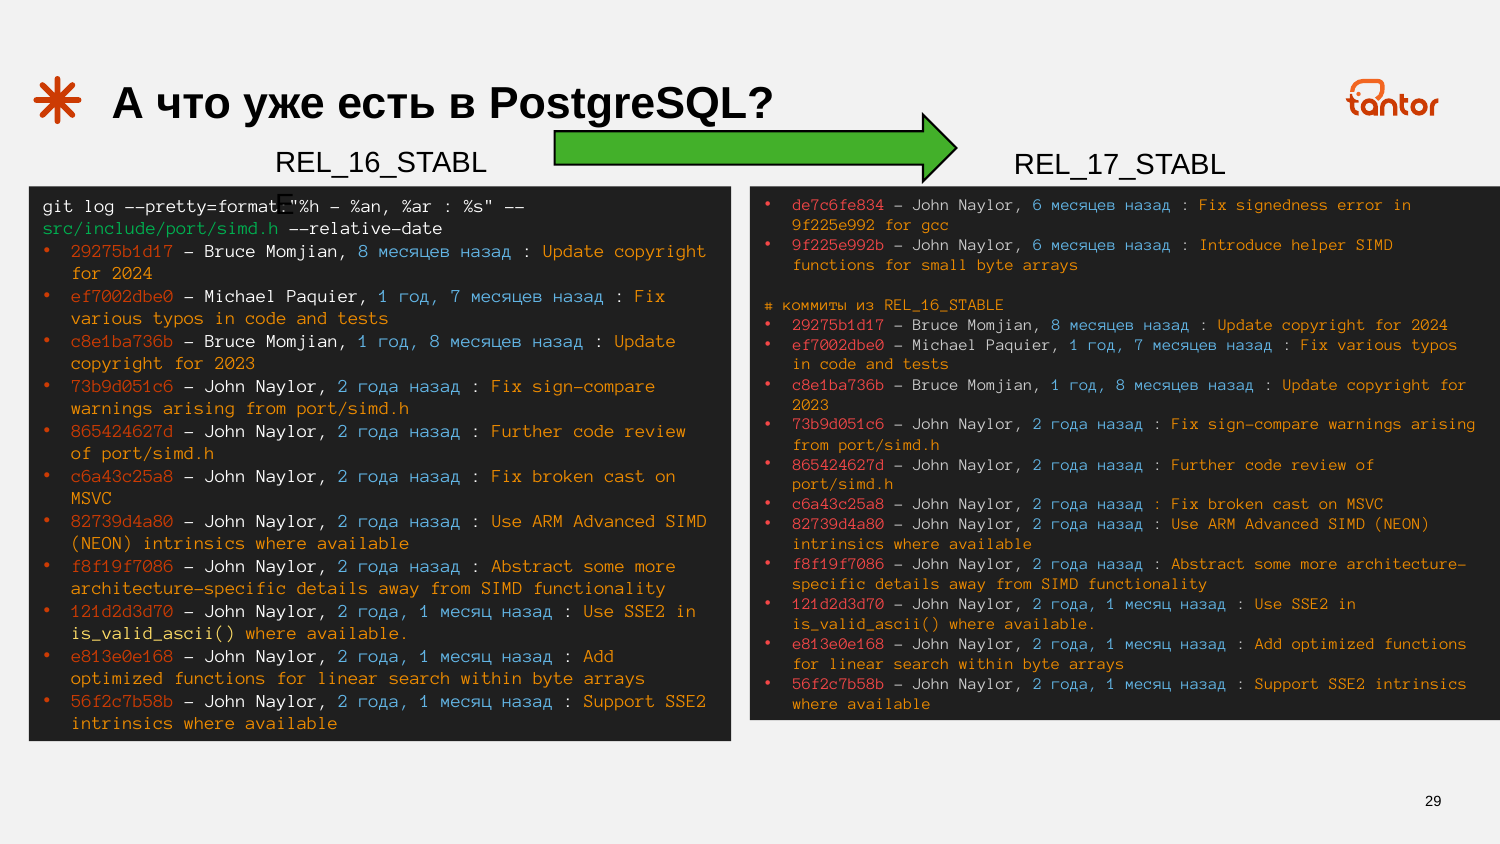

# А что уже есть в PostgreSQL?

REL_16_STABLE
REL_17_STABLE
git log --pretty=format:"%h - %an, %ar : %s" -- src/include/port/simd.h --relative-date
29275b1d17 - Bruce Momjian, 8 месяцев назад : Update copyright for 2024
ef7002dbe0 - Michael Paquier, 1 год, 7 месяцев назад : Fix various typos in code and tests
c8e1ba736b - Bruce Momjian, 1 год, 8 месяцев назад : Update copyright for 2023
73b9d051c6 - John Naylor, 2 года назад : Fix sign-compare warnings arising from port/simd.h
865424627d - John Naylor, 2 года назад : Further code review of port/simd.h
c6a43c25a8 - John Naylor, 2 года назад : Fix broken cast on MSVC
82739d4a80 - John Naylor, 2 года назад : Use ARM Advanced SIMD (NEON) intrinsics where available
f8f19f7086 - John Naylor, 2 года назад : Abstract some more architecture-specific details away from SIMD functionality
121d2d3d70 - John Naylor, 2 года, 1 месяц назад : Use SSE2 in is_valid_ascii() where available.
e813e0e168 - John Naylor, 2 года, 1 месяц назад : Add optimized functions for linear search within byte arrays
56f2c7b58b - John Naylor, 2 года, 1 месяц назад : Support SSE2 intrinsics where available
de7c6fe834 - John Naylor, 6 месяцев назад : Fix signedness error in 9f225e992 for gcc
9f225e992b - John Naylor, 6 месяцев назад : Introduce helper SIMD functions for small byte arrays

# коммиты из REL_16_STABLE
29275b1d17 - Bruce Momjian, 8 месяцев назад : Update copyright for 2024
ef7002dbe0 - Michael Paquier, 1 год, 7 месяцев назад : Fix various typos in code and tests
c8e1ba736b - Bruce Momjian, 1 год, 8 месяцев назад : Update copyright for 2023
73b9d051c6 - John Naylor, 2 года назад : Fix sign-compare warnings arising from port/simd.h
865424627d - John Naylor, 2 года назад : Further code review of port/simd.h
c6a43c25a8 - John Naylor, 2 года назад : Fix broken cast on MSVC
82739d4a80 - John Naylor, 2 года назад : Use ARM Advanced SIMD (NEON) intrinsics where available
f8f19f7086 - John Naylor, 2 года назад : Abstract some more architecture-specific details away from SIMD functionality
121d2d3d70 - John Naylor, 2 года, 1 месяц назад : Use SSE2 in is_valid_ascii() where available.
e813e0e168 - John Naylor, 2 года, 1 месяц назад : Add optimized functions for linear search within byte arrays
56f2c7b58b - John Naylor, 2 года, 1 месяц назад : Support SSE2 intrinsics where available